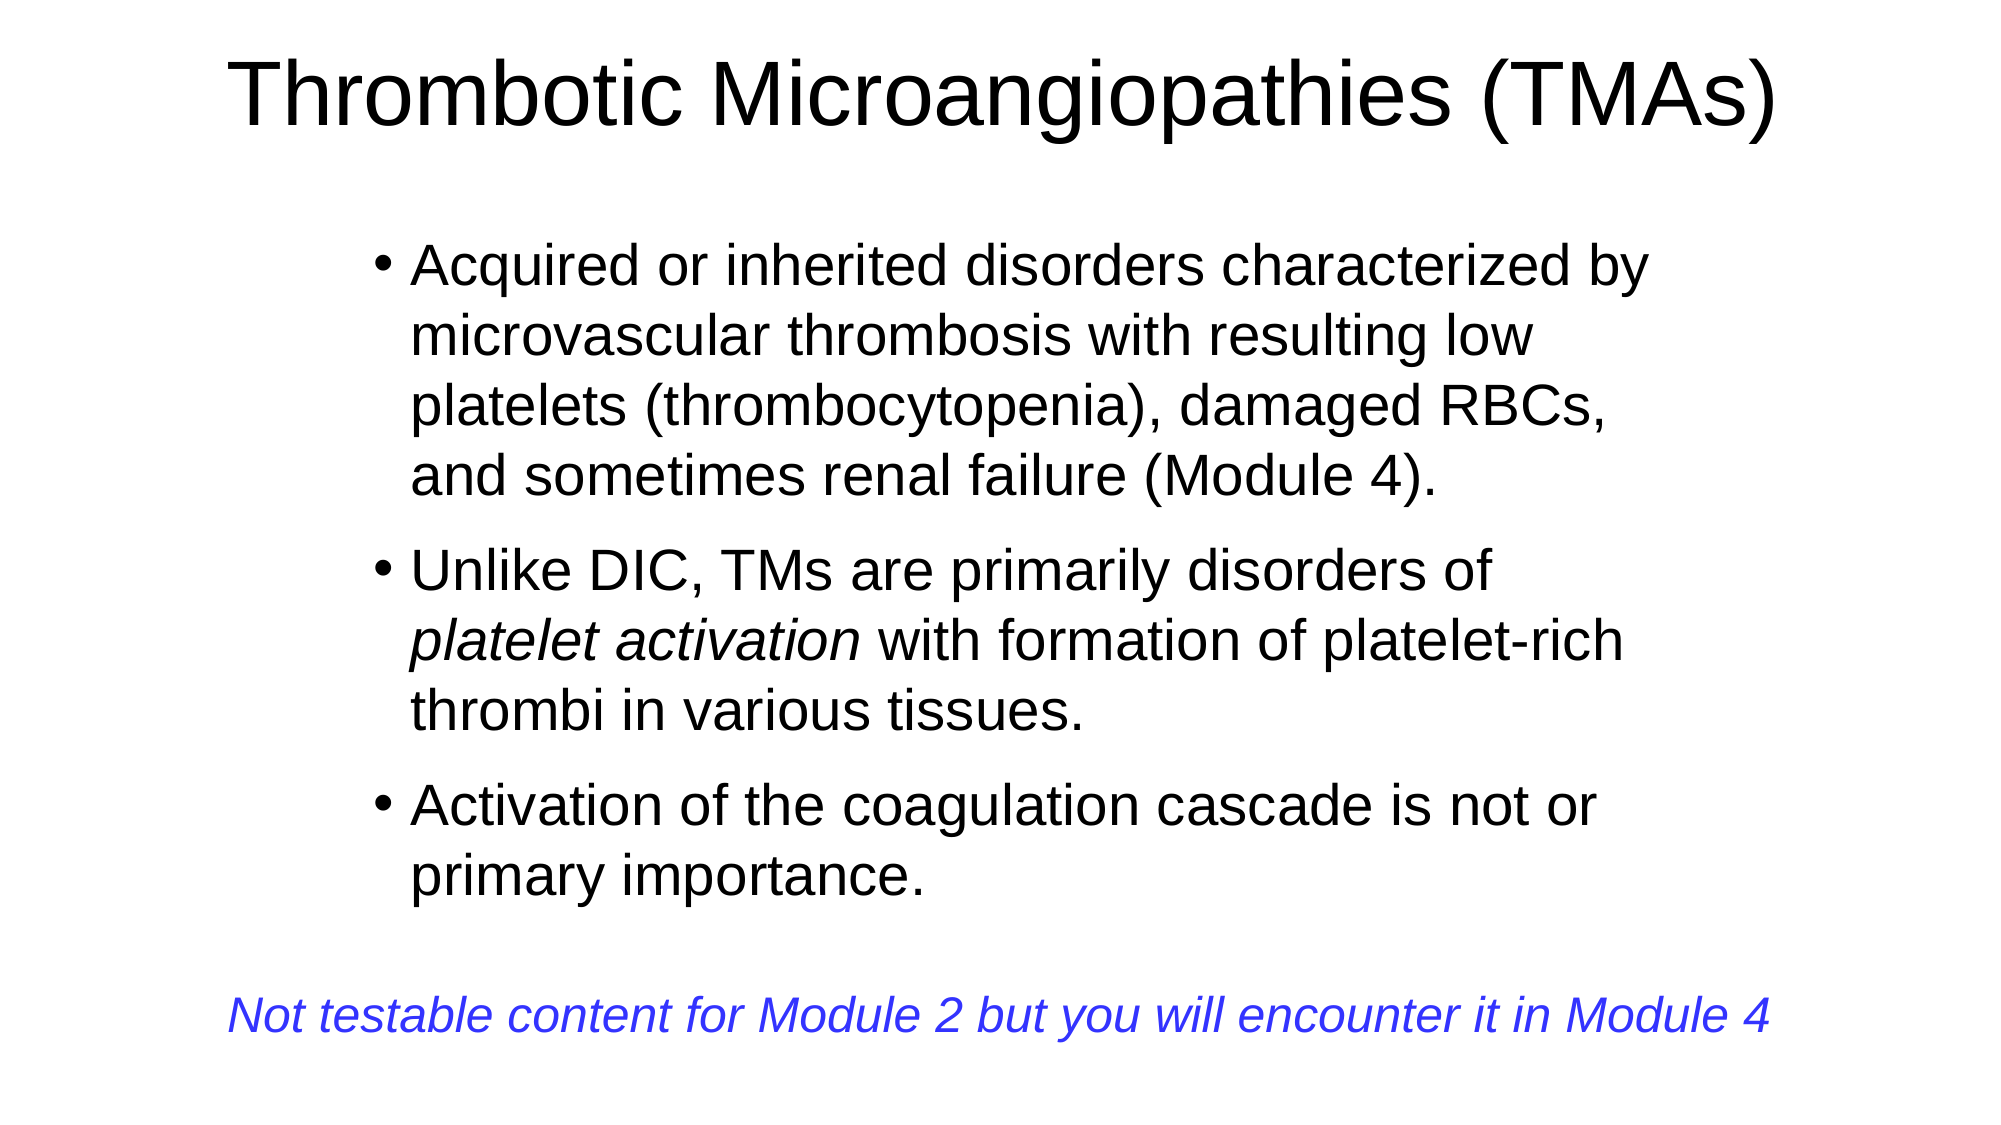

# Thrombotic Microangiopathies (TMAs)
Acquired or inherited disorders characterized by microvascular thrombosis with resulting low platelets (thrombocytopenia), damaged RBCs, and sometimes renal failure (Module 4).
Unlike DIC, TMs are primarily disorders of platelet activation with formation of platelet-rich thrombi in various tissues.
Activation of the coagulation cascade is not or primary importance.
Not testable content for Module 2 but you will encounter it in Module 4